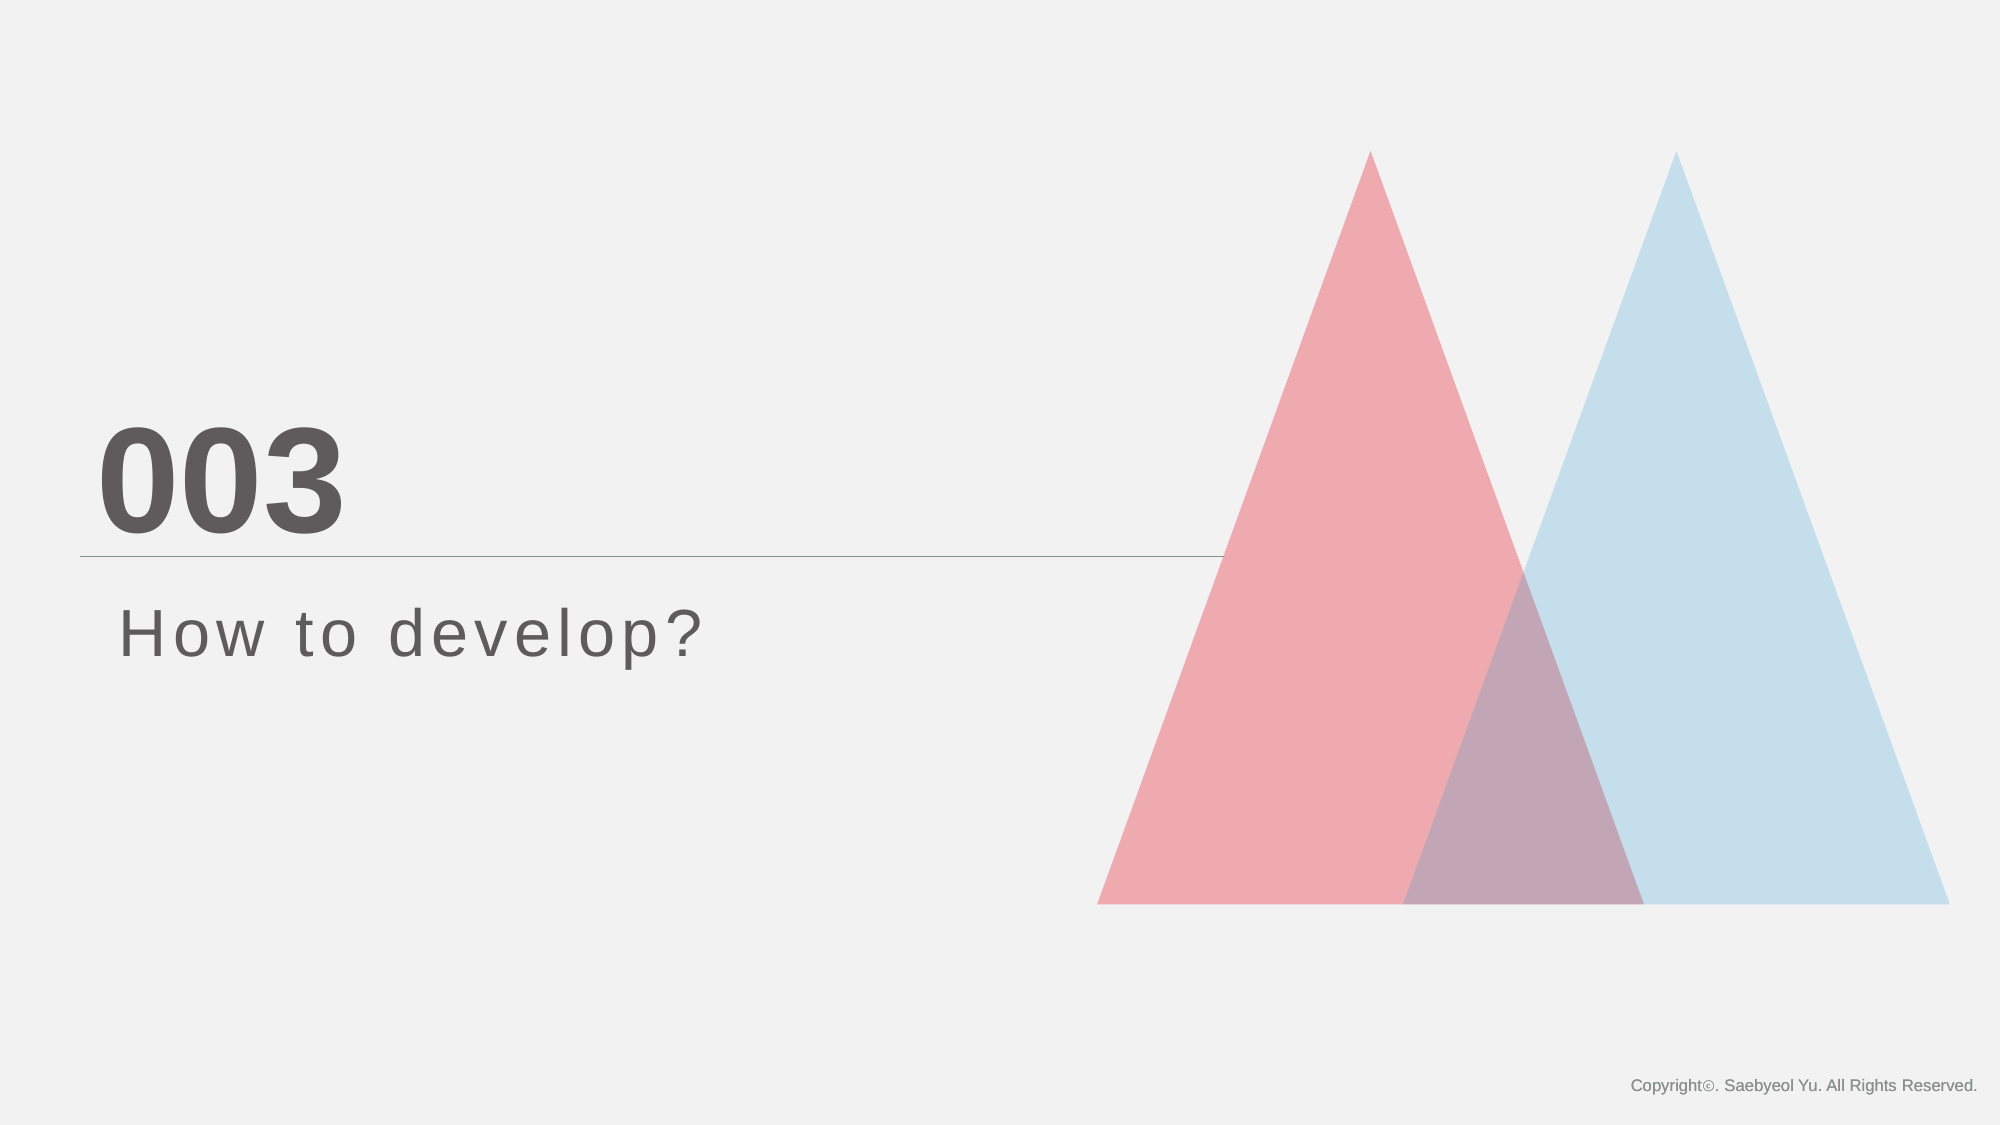

003
How to develop?
Copyrightⓒ. Saebyeol Yu. All Rights Reserved.